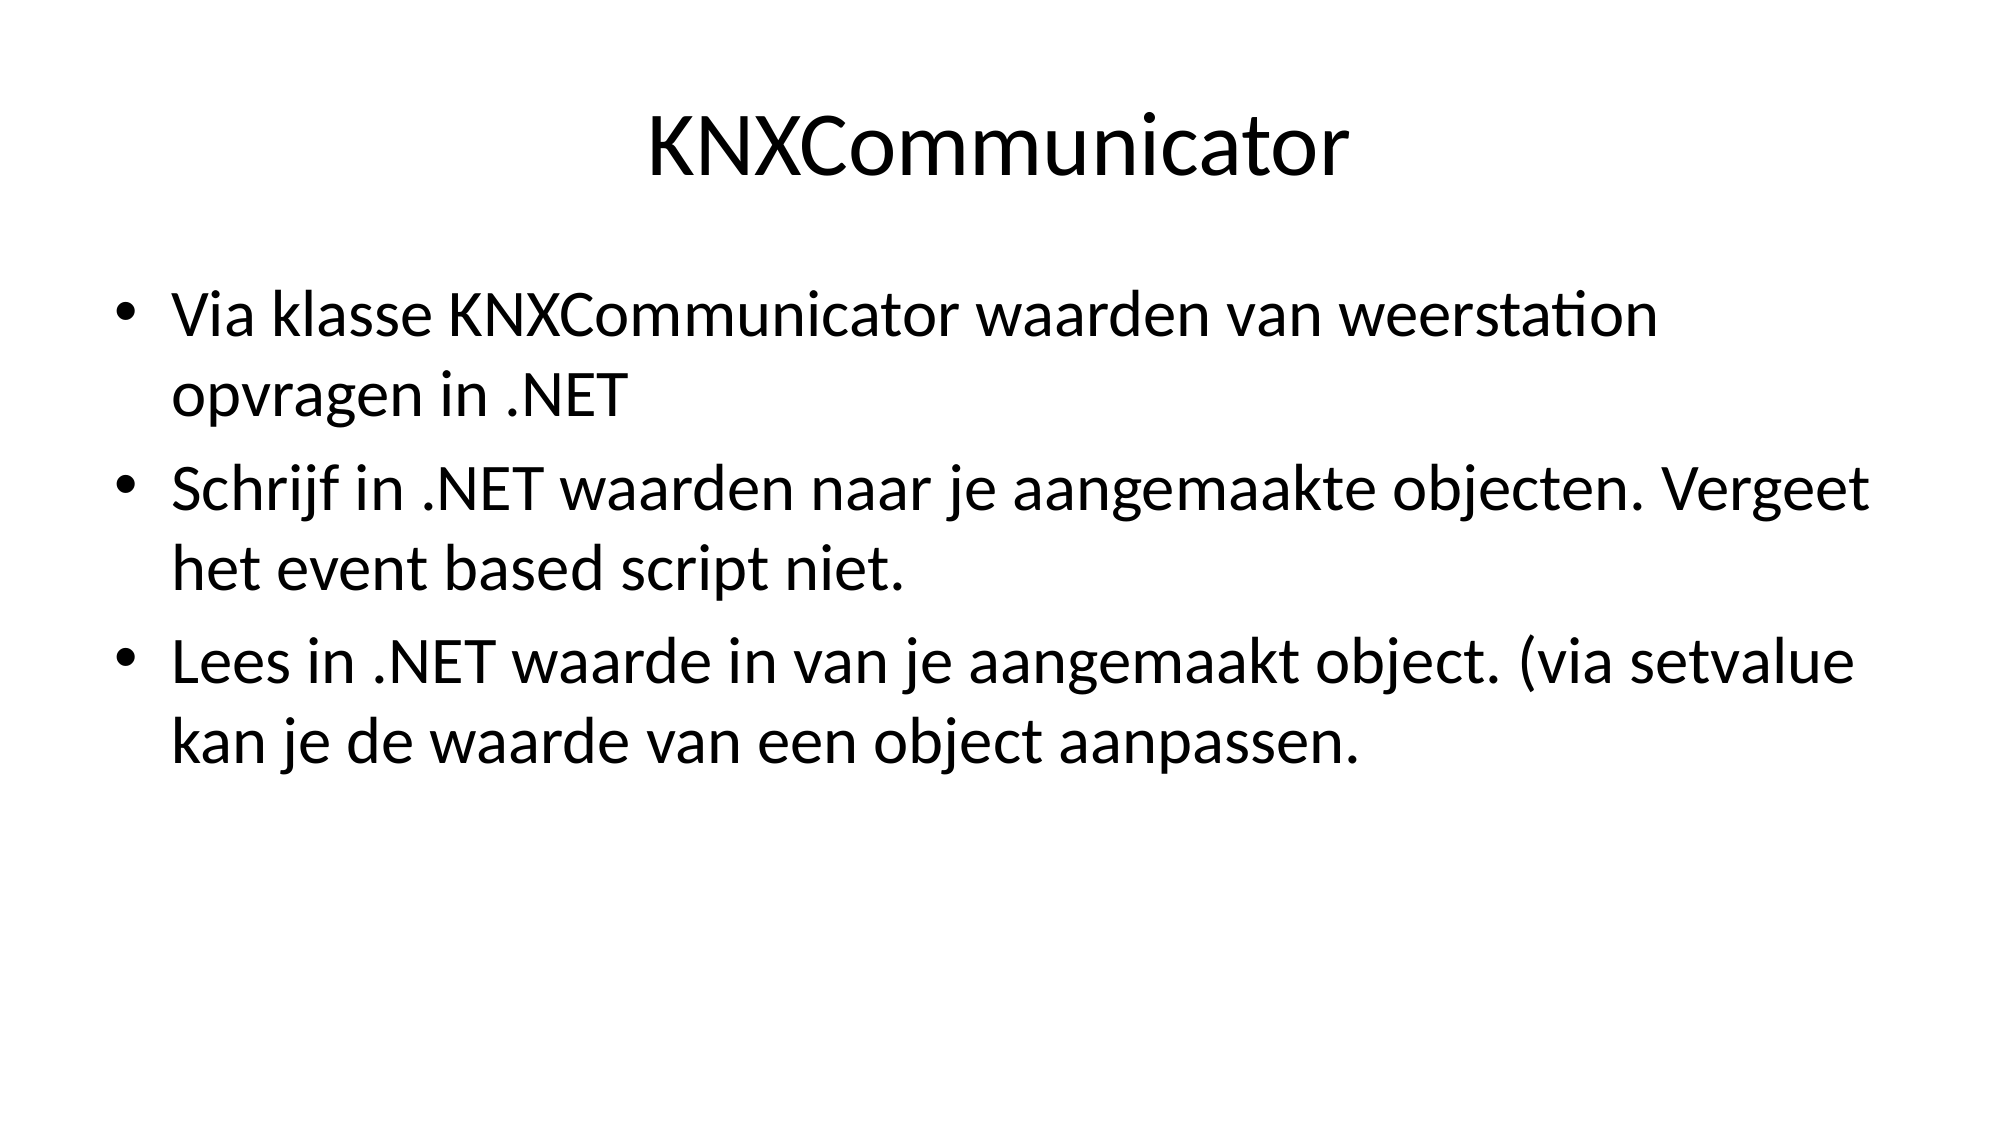

# KNXCommunicator
Via klasse KNXCommunicator waarden van weerstation opvragen in .NET
Schrijf in .NET waarden naar je aangemaakte objecten. Vergeet het event based script niet.
Lees in .NET waarde in van je aangemaakt object. (via setvalue kan je de waarde van een object aanpassen.